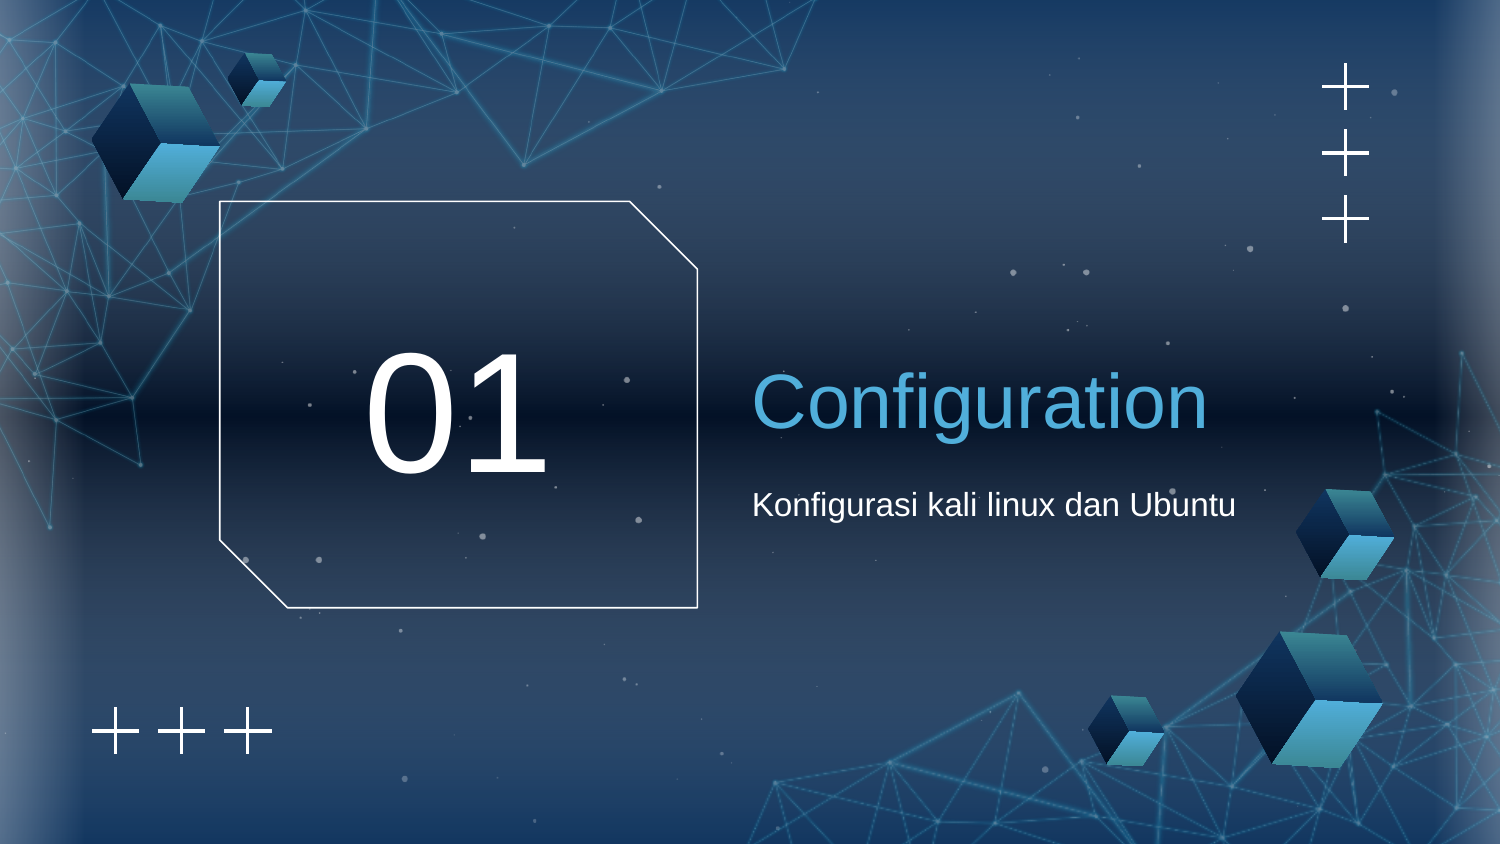

# Configuration
01
Konfigurasi kali linux dan Ubuntu